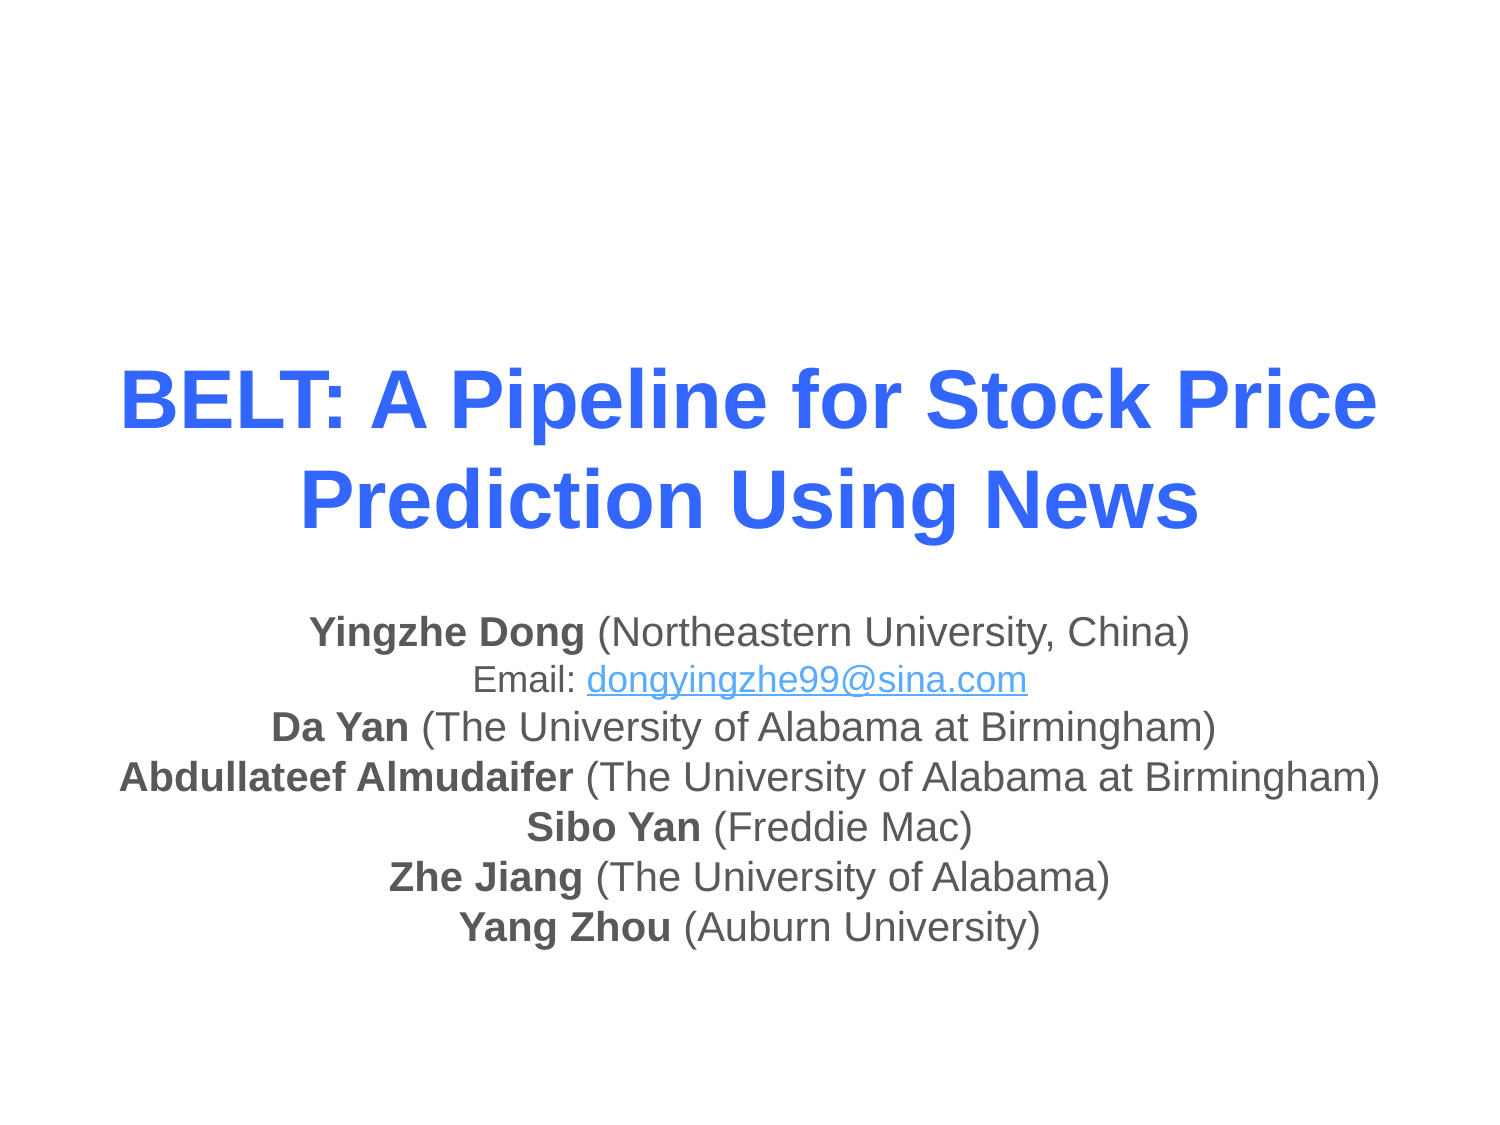

BELT: A Pipeline for Stock Price Prediction Using News
Yingzhe Dong (Northeastern University, China)
Email: dongyingzhe99@sina.com
Da Yan (The University of Alabama at Birmingham)
Abdullateef Almudaifer (The University of Alabama at Birmingham)
Sibo Yan (Freddie Mac)
Zhe Jiang (The University of Alabama)
Yang Zhou (Auburn University)